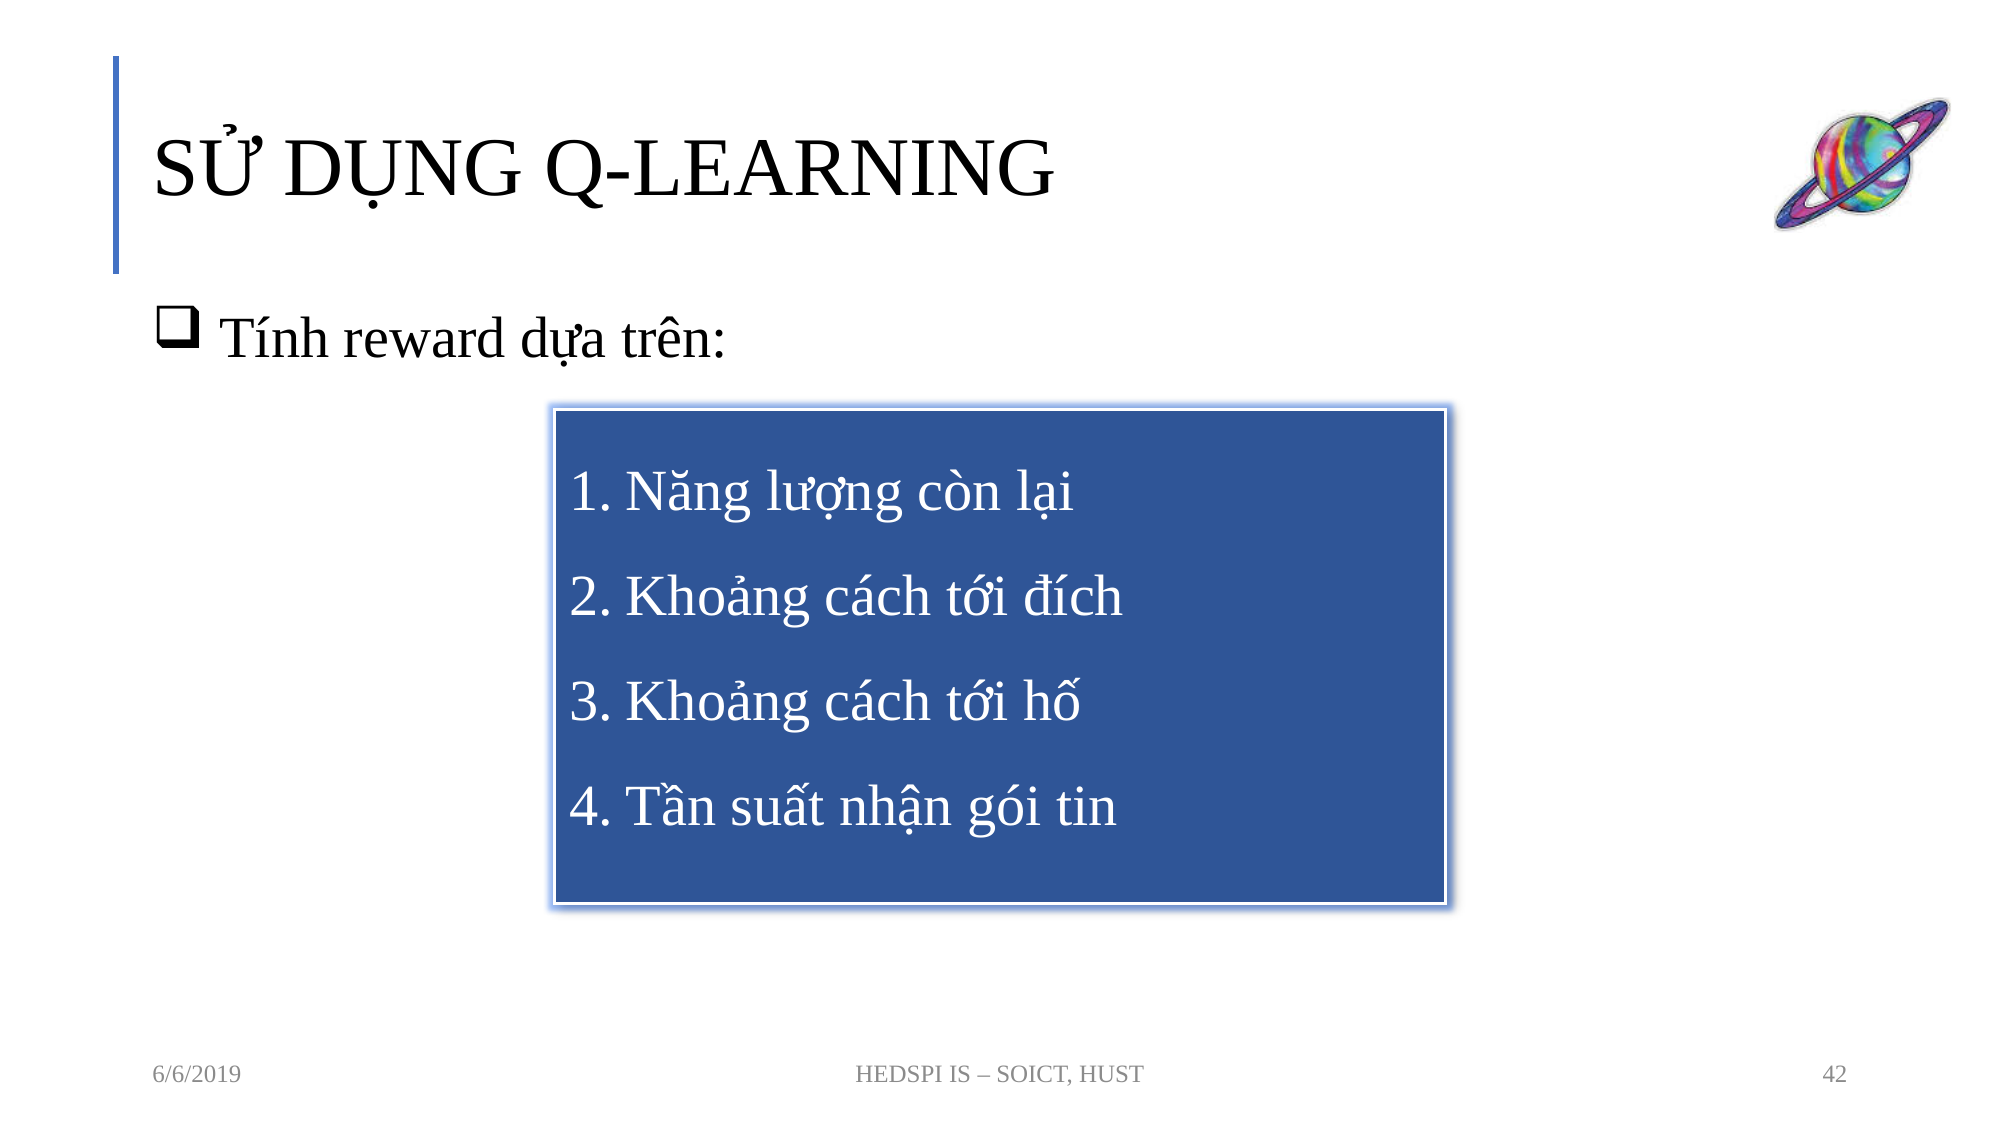

# SỬ DỤNG Q-LEARNING
 Tính reward dựa trên:

Năng lượng còn lại
Khoảng cách tới đích
Khoảng cách tới hố
Tần suất nhận gói tin
6/6/2019
HEDSPI IS – SOICT, HUST
42